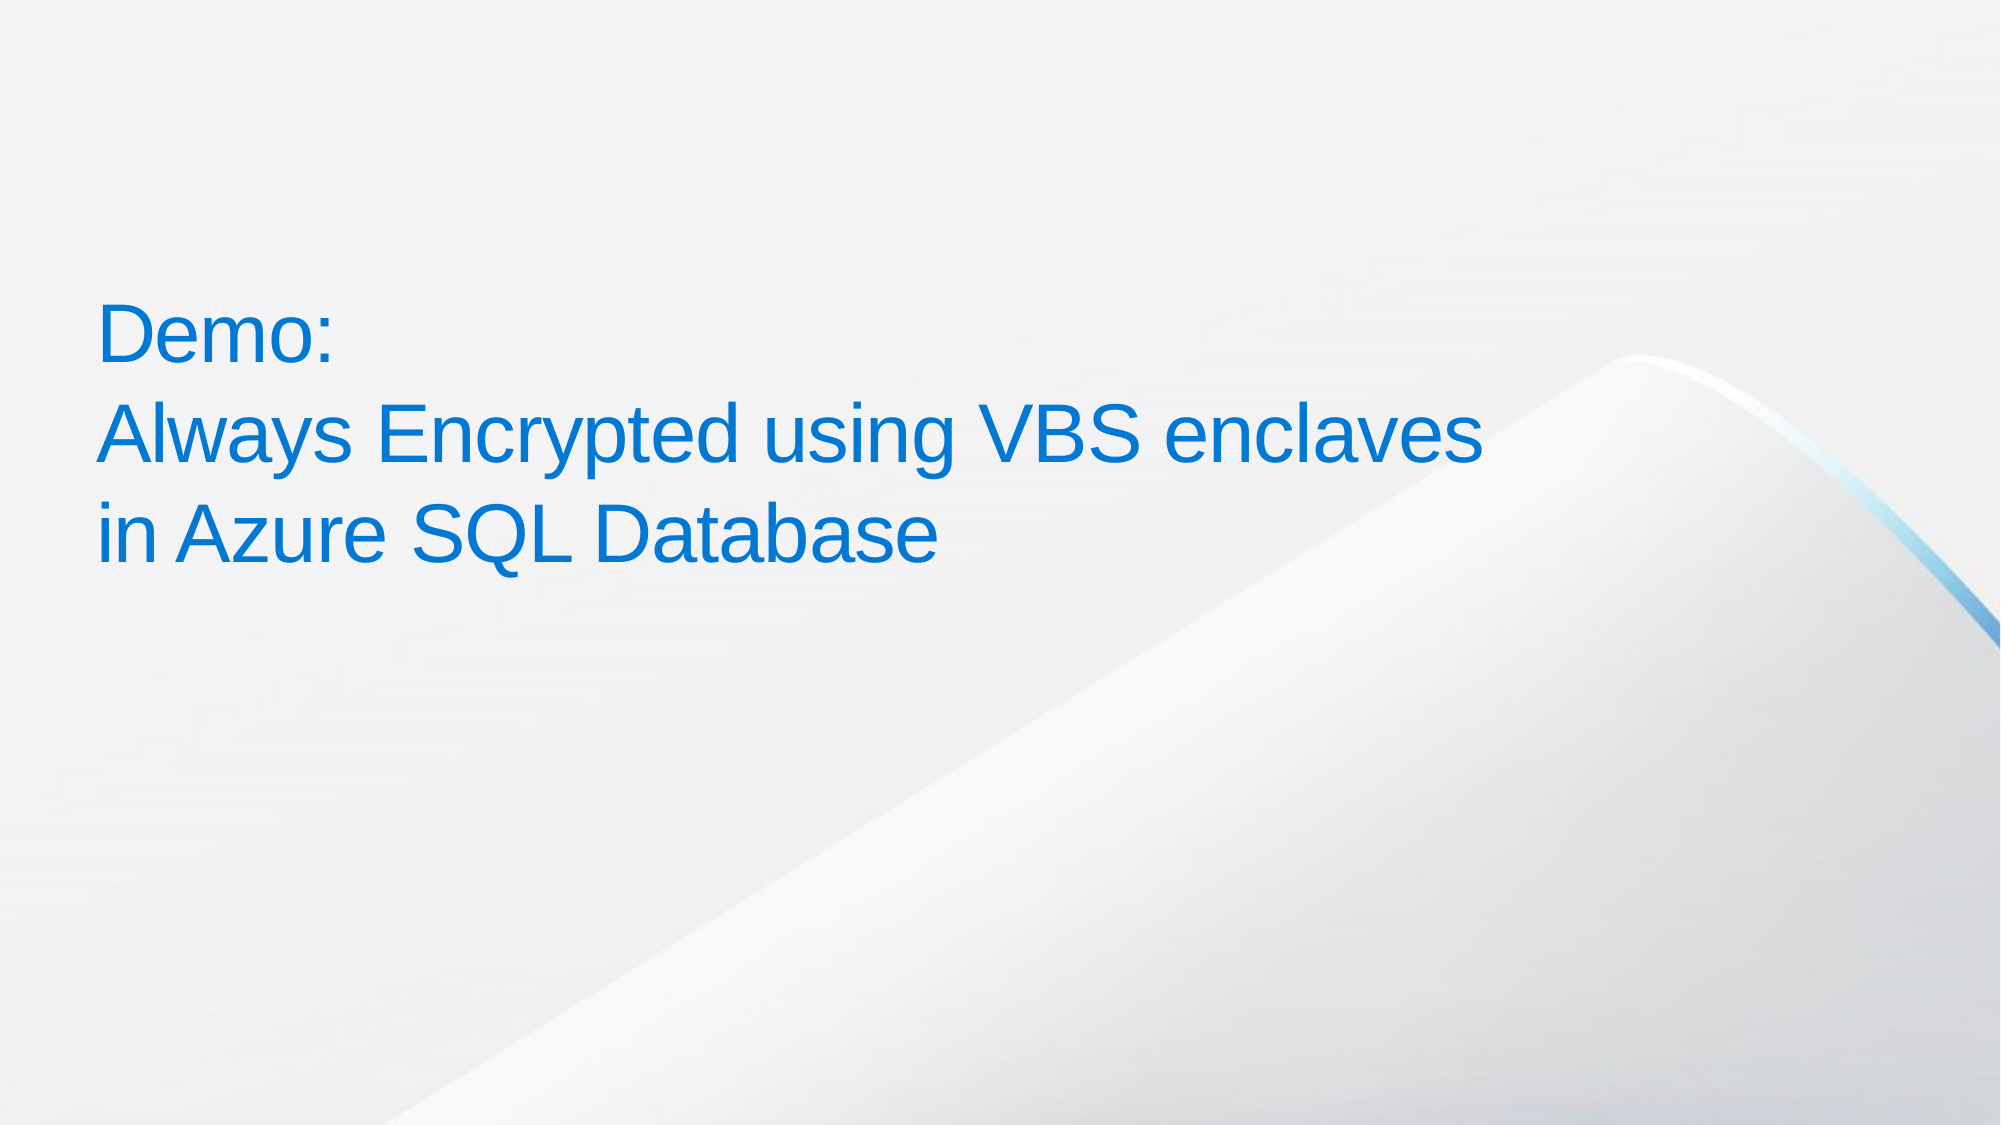

# Demo: Always Encrypted using VBS enclaves in Azure SQL Database